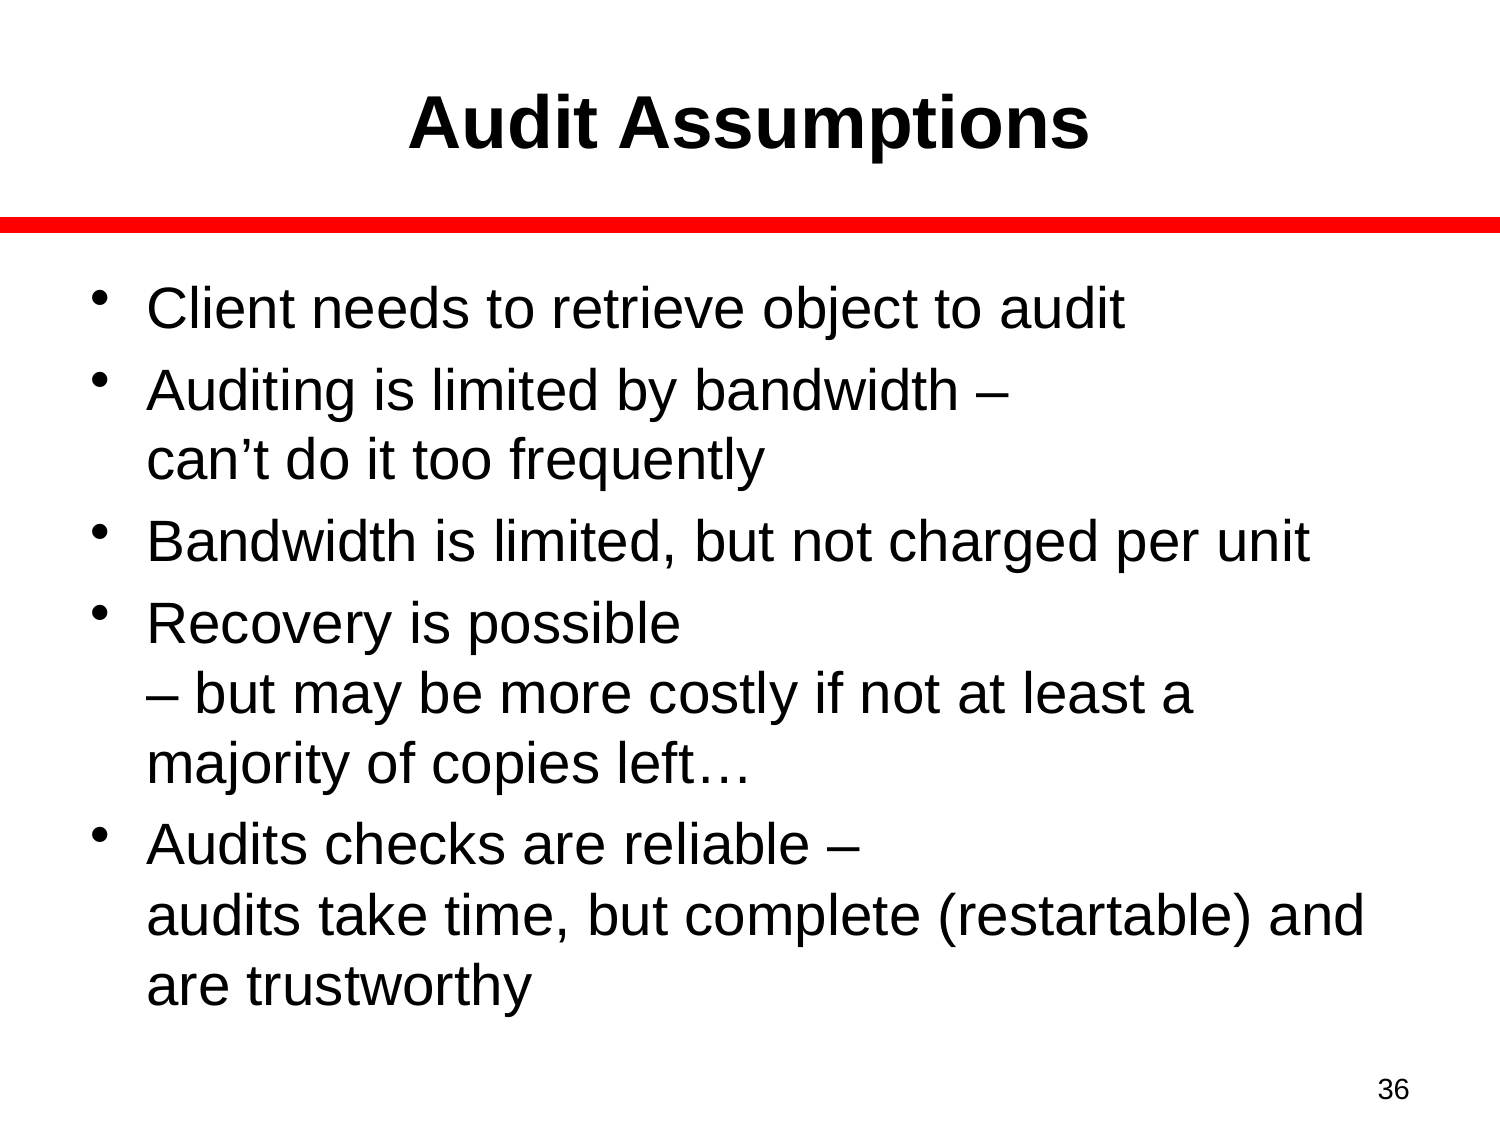

# Audit Assumptions
Client needs to retrieve object to audit
Auditing is limited by bandwidth –
can’t do it too frequently
Bandwidth is limited, but not charged per unit
Recovery is possible
– but may be more costly if not at least a majority of copies left…
Audits checks are reliable –
audits take time, but complete (restartable) and are trustworthy
36